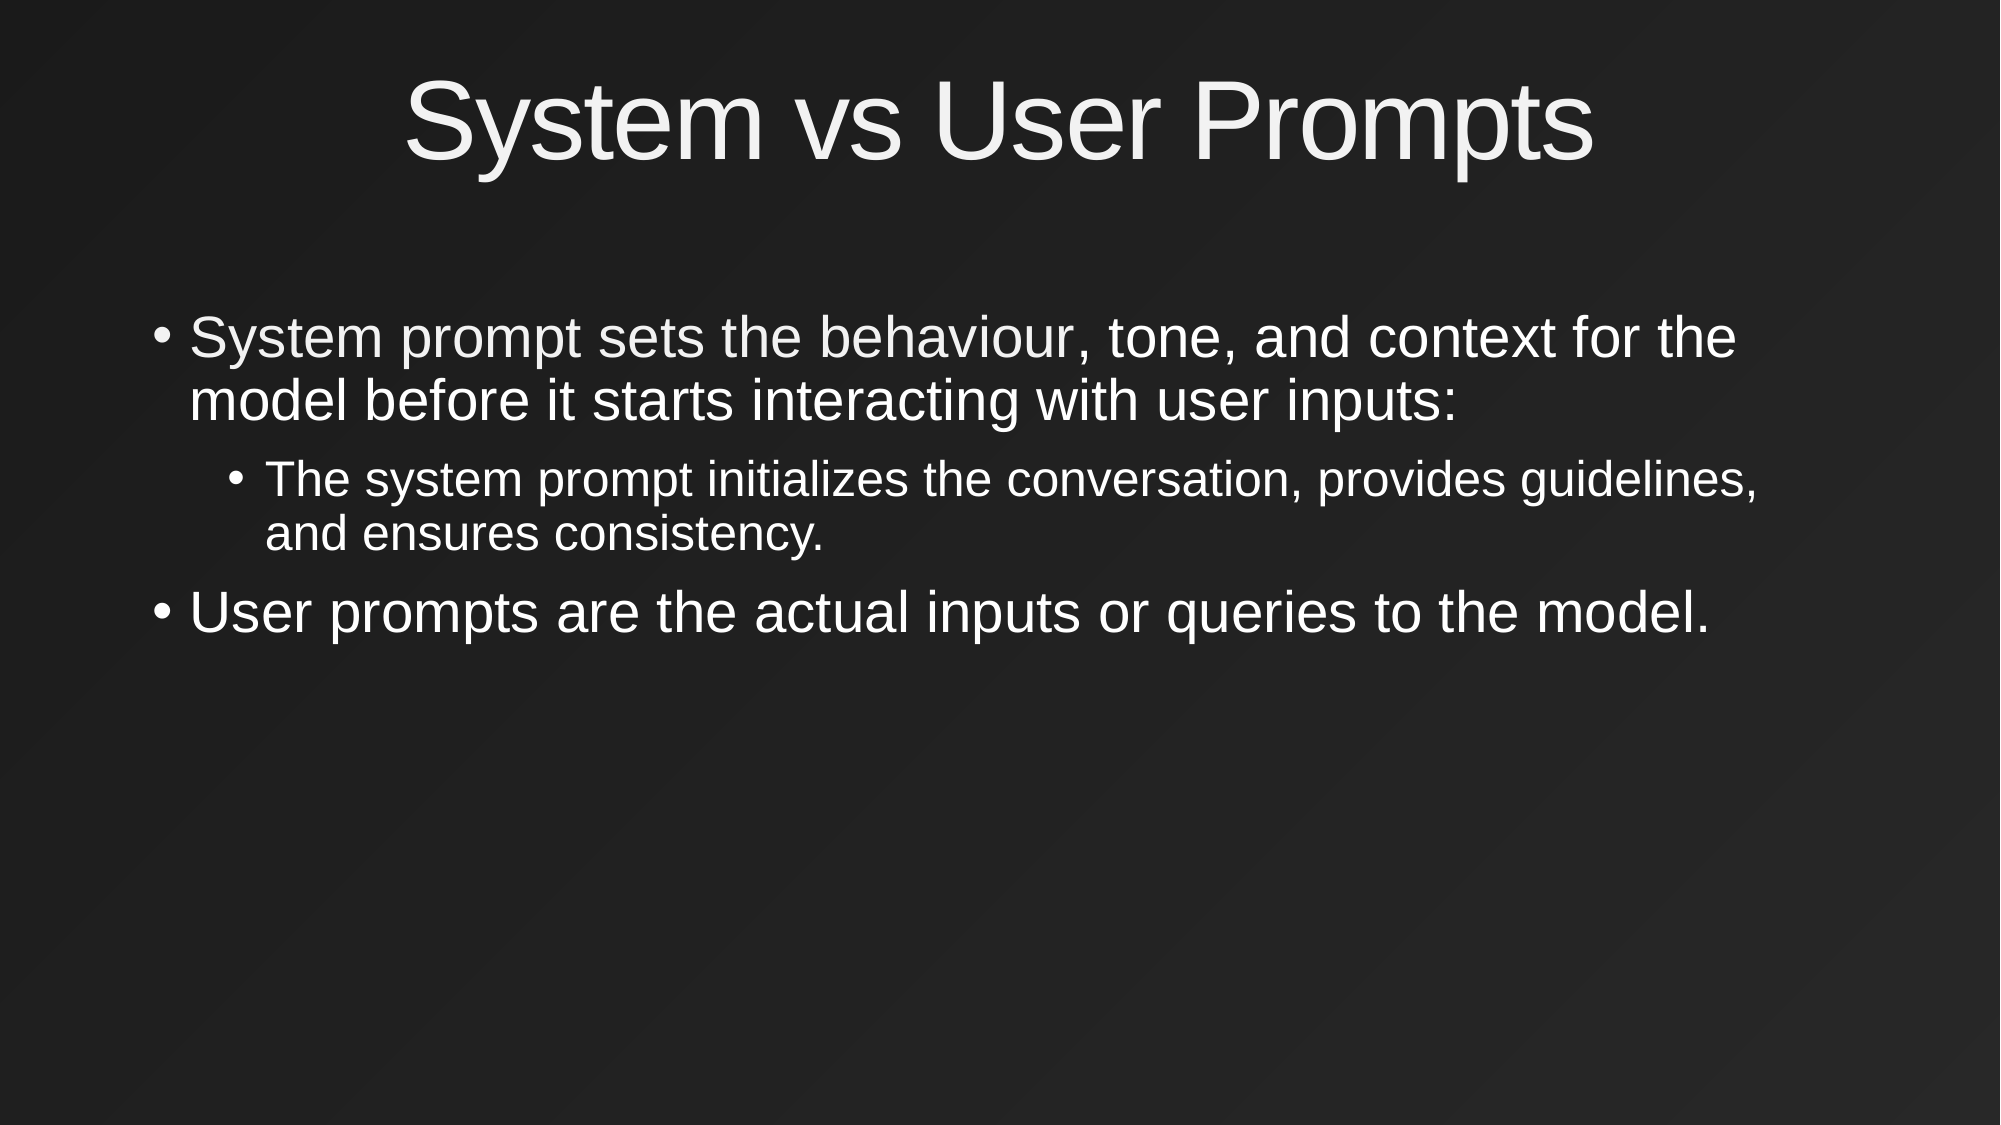

# System vs User Prompts
System prompt sets the behaviour, tone, and context for the model before it starts interacting with user inputs:
The system prompt initializes the conversation, provides guidelines, and ensures consistency.
User prompts are the actual inputs or queries to the model.